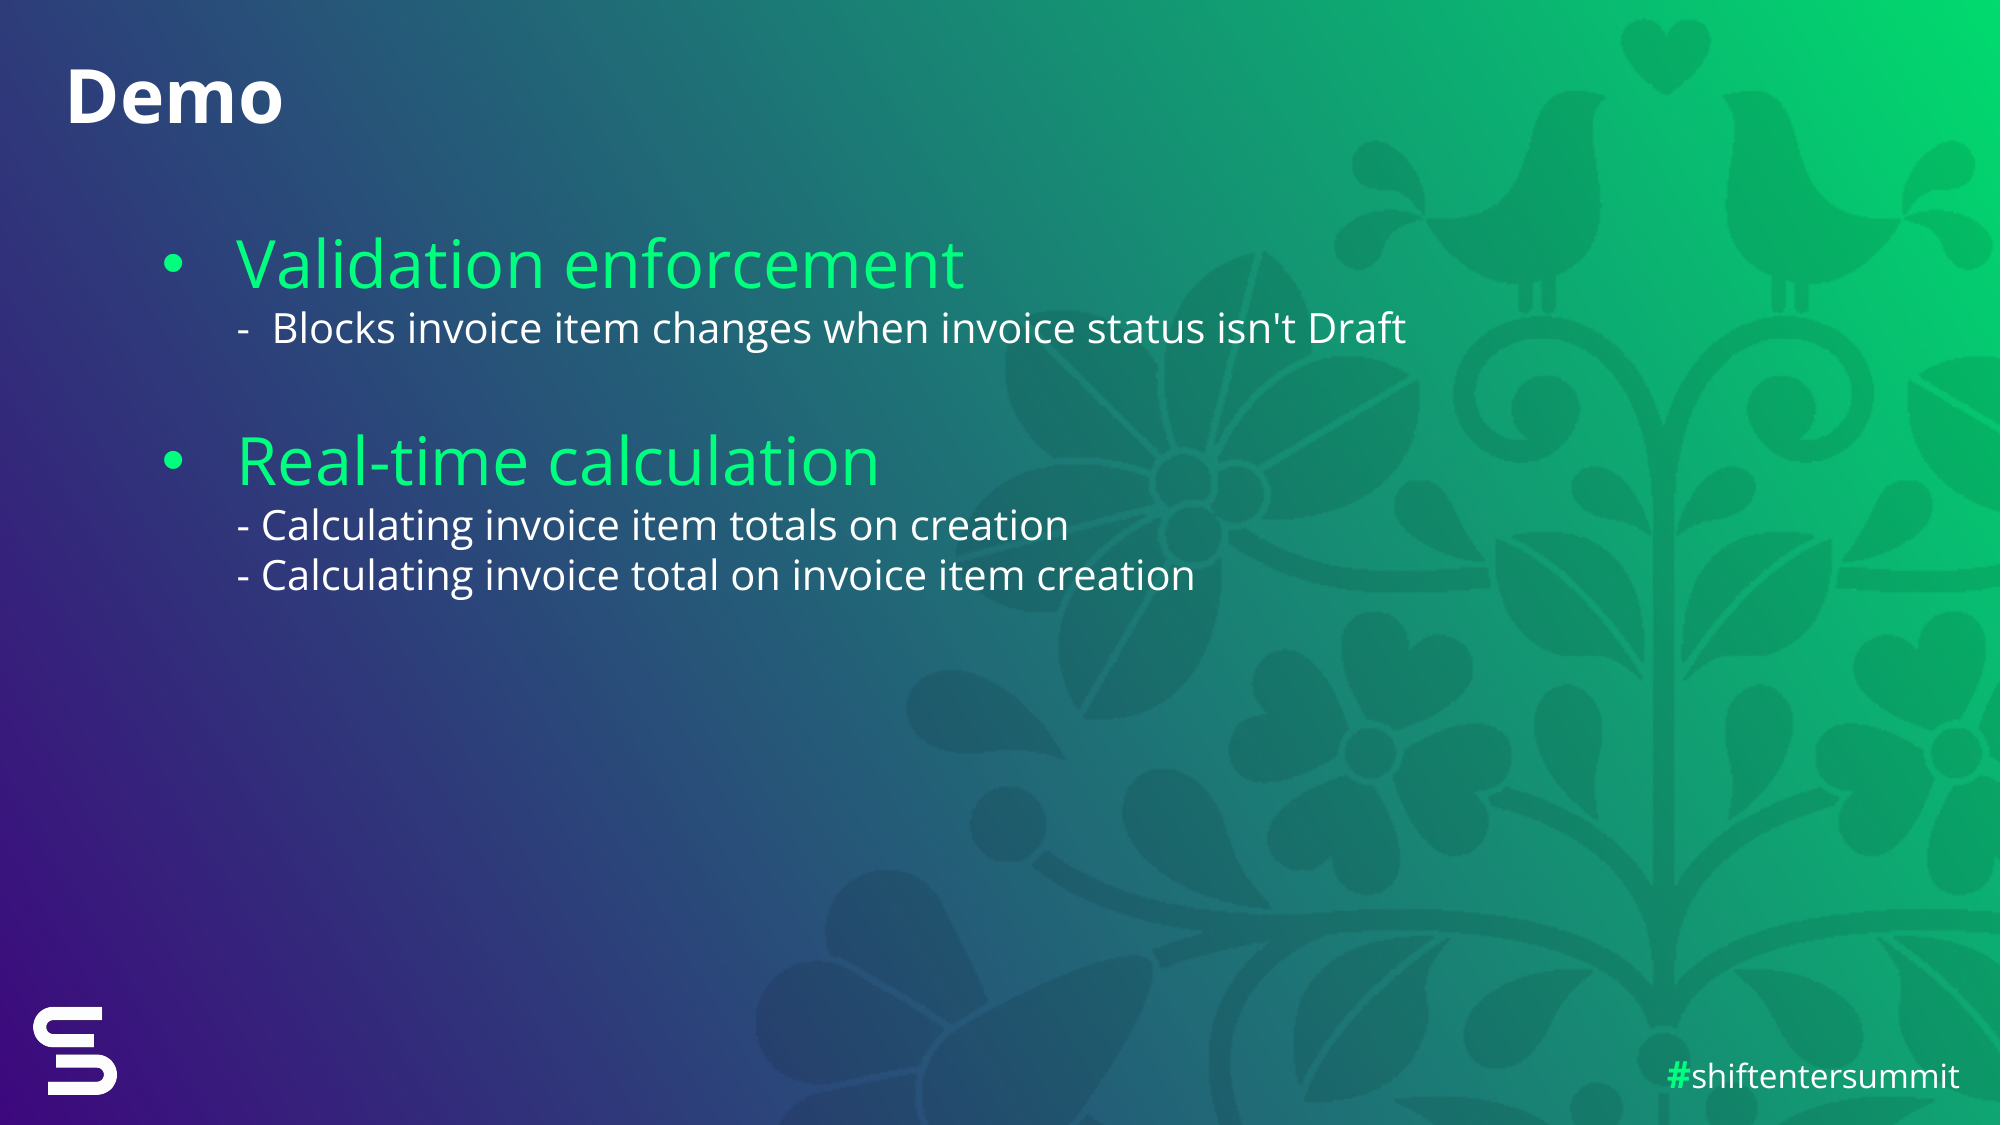

Demo
Validation enforcement
-  Blocks invoice item changes when invoice status isn't Draft
Real-time calculation
- Calculating invoice item totals on creation
- Calculating invoice total on invoice item creation